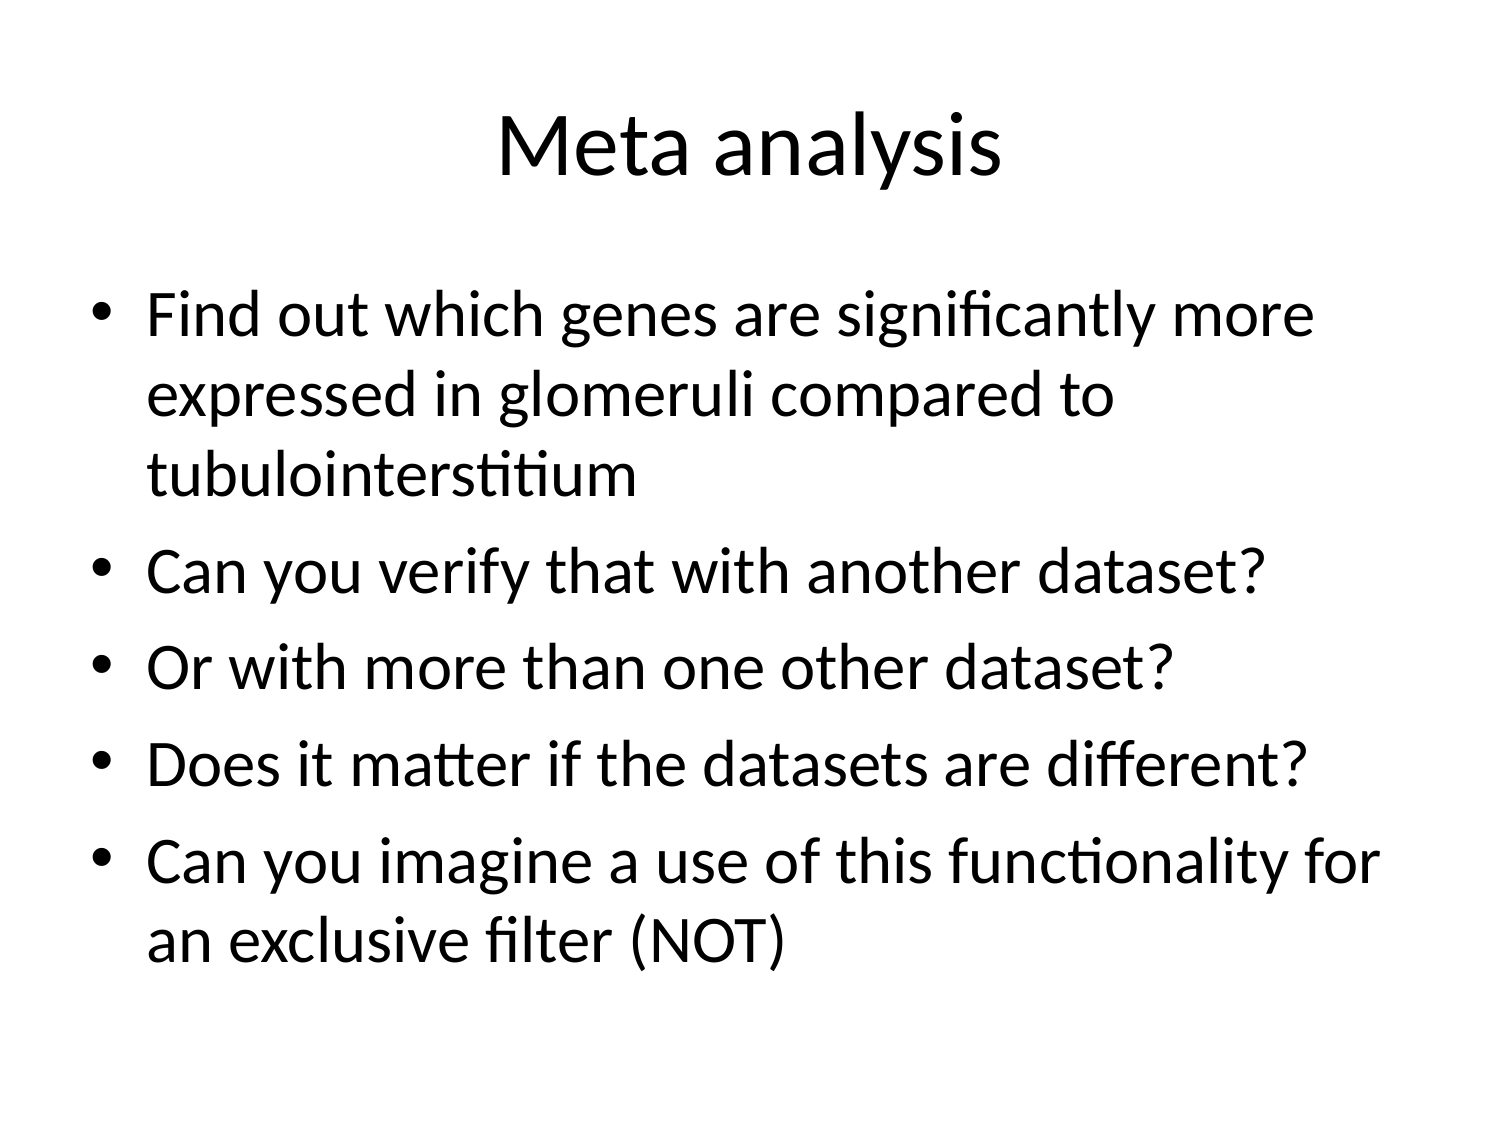

# Meta analysis
Find out which genes are significantly more expressed in glomeruli compared to tubulointerstitium
Can you verify that with another dataset?
Or with more than one other dataset?
Does it matter if the datasets are different?
Can you imagine a use of this functionality for an exclusive filter (NOT)